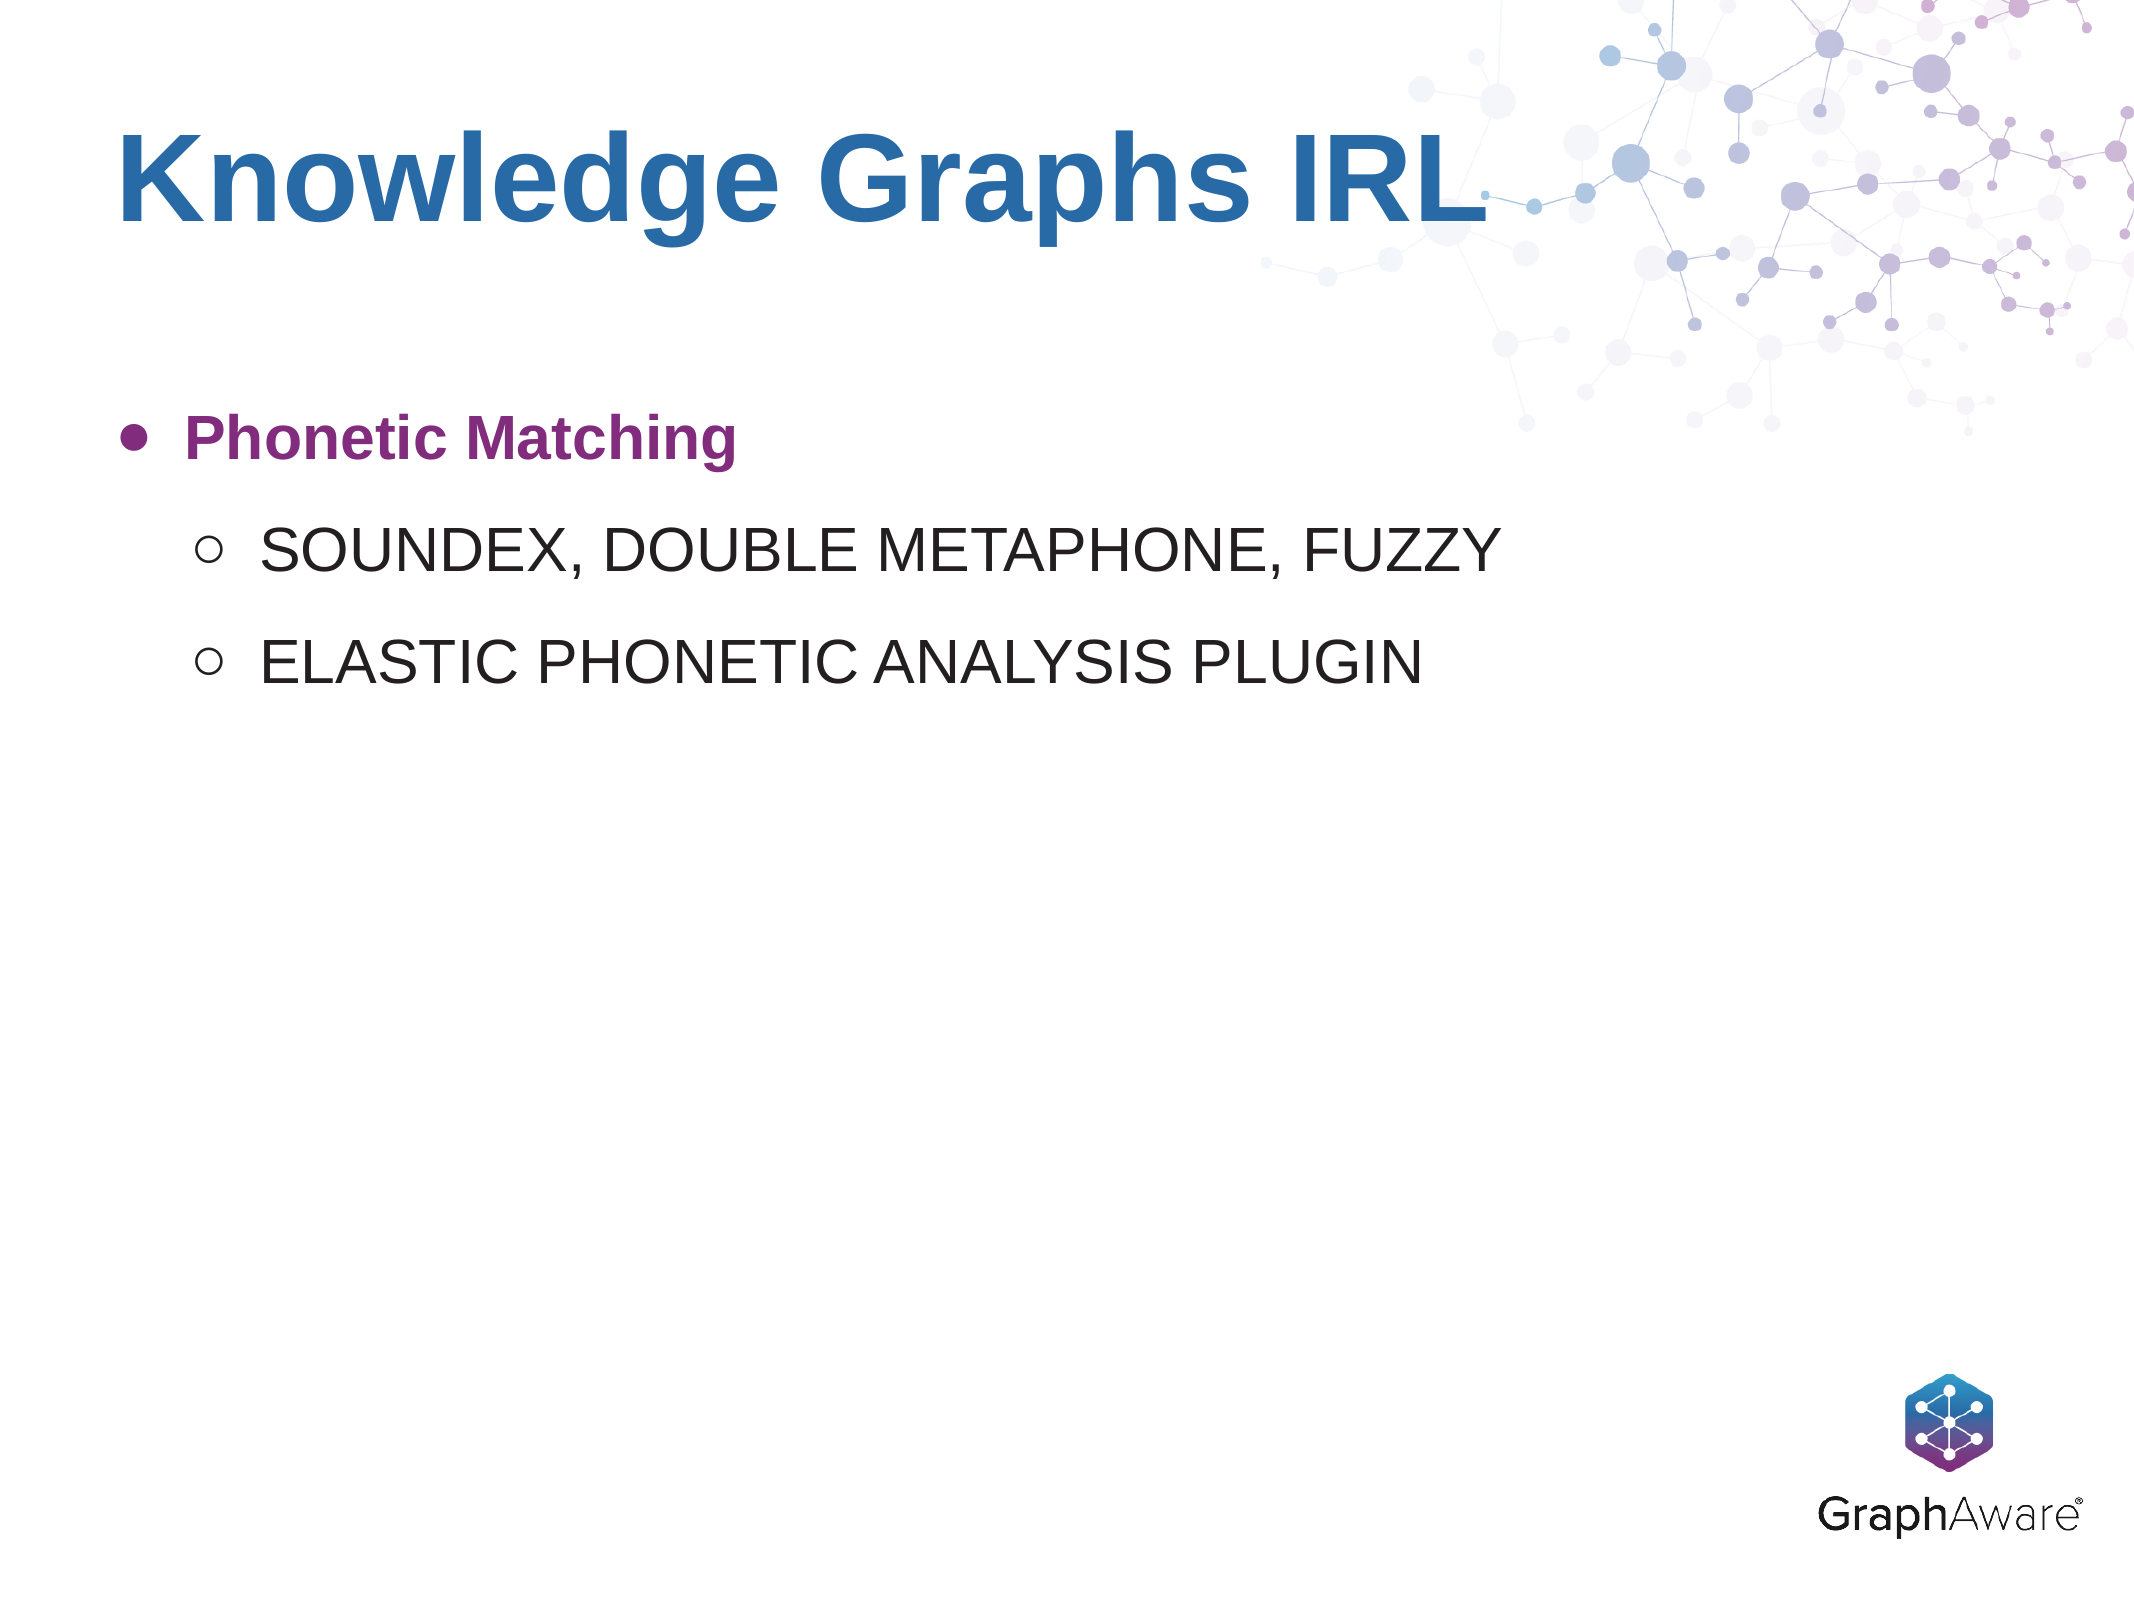

# Knowledge Graphs IRL
Phonetic Matching
SOUNDEX, DOUBLE METAPHONE, FUZZY
ELASTIC PHONETIC ANALYSIS PLUGIN